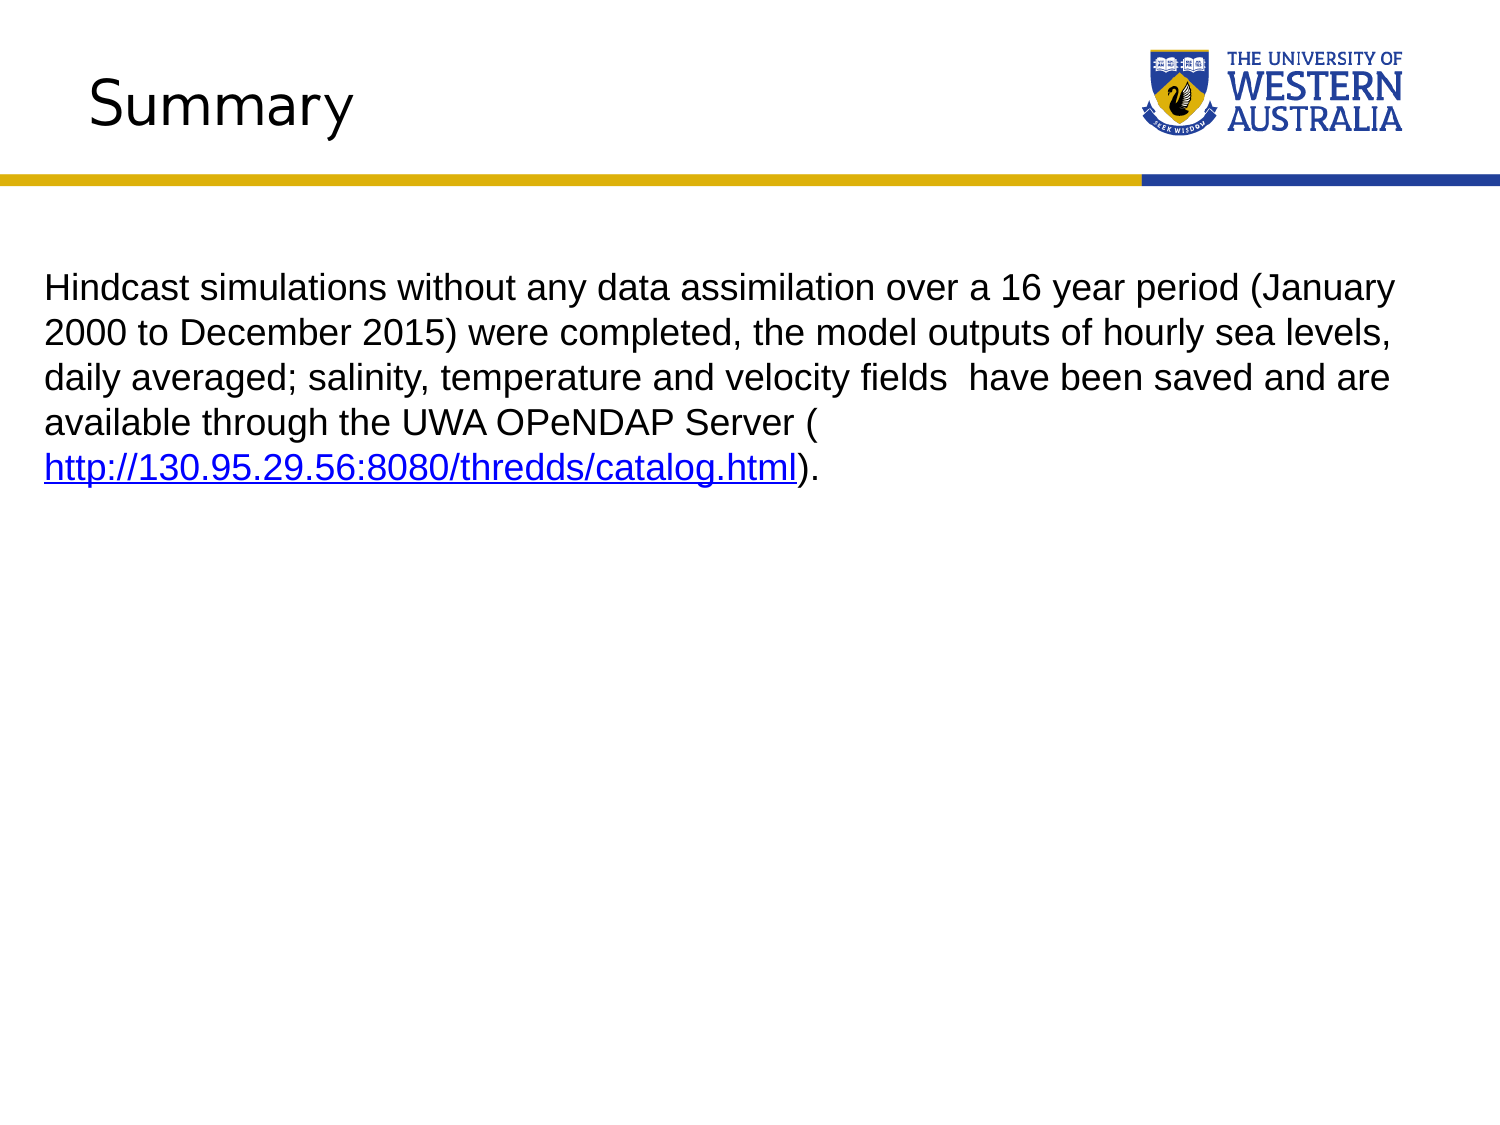

Summary
Hindcast simulations without any data assimilation over a 16 year period (January 2000 to December 2015) were completed, the model outputs of hourly sea levels, daily averaged; salinity, temperature and velocity fields  have been saved and are available through the UWA OPeNDAP Server (http://130.95.29.56:8080/thredds/catalog.html).